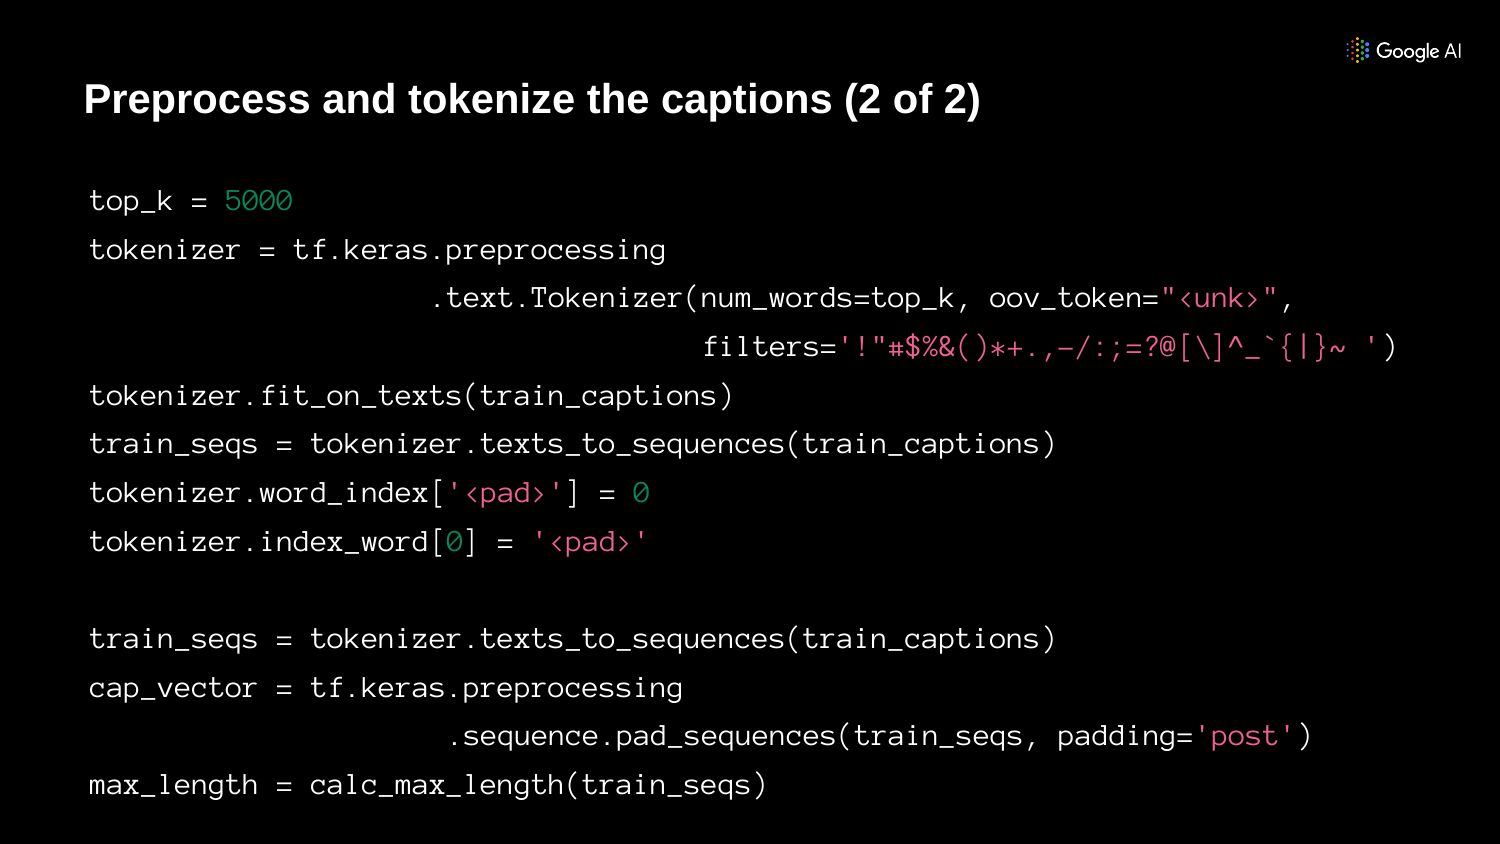

# Preprocess and tokenize the captions (2 of 2)
top_k = 5000
tokenizer = tf.keras.preprocessing
                    .text.Tokenizer(num_words=top_k, oov_token="<unk>",
                                    filters='!"#$%&()*+.,-/:;=?@[\]^_`{|}~ ')
tokenizer.fit_on_texts(train_captions)
train_seqs = tokenizer.texts_to_sequences(train_captions)
tokenizer.word_index['<pad>'] = 0
tokenizer.index_word[0] = '<pad>'

train_seqs = tokenizer.texts_to_sequences(train_captions)
cap_vector = tf.keras.preprocessing
                     .sequence.pad_sequences(train_seqs, padding='post')
max_length = calc_max_length(train_seqs)